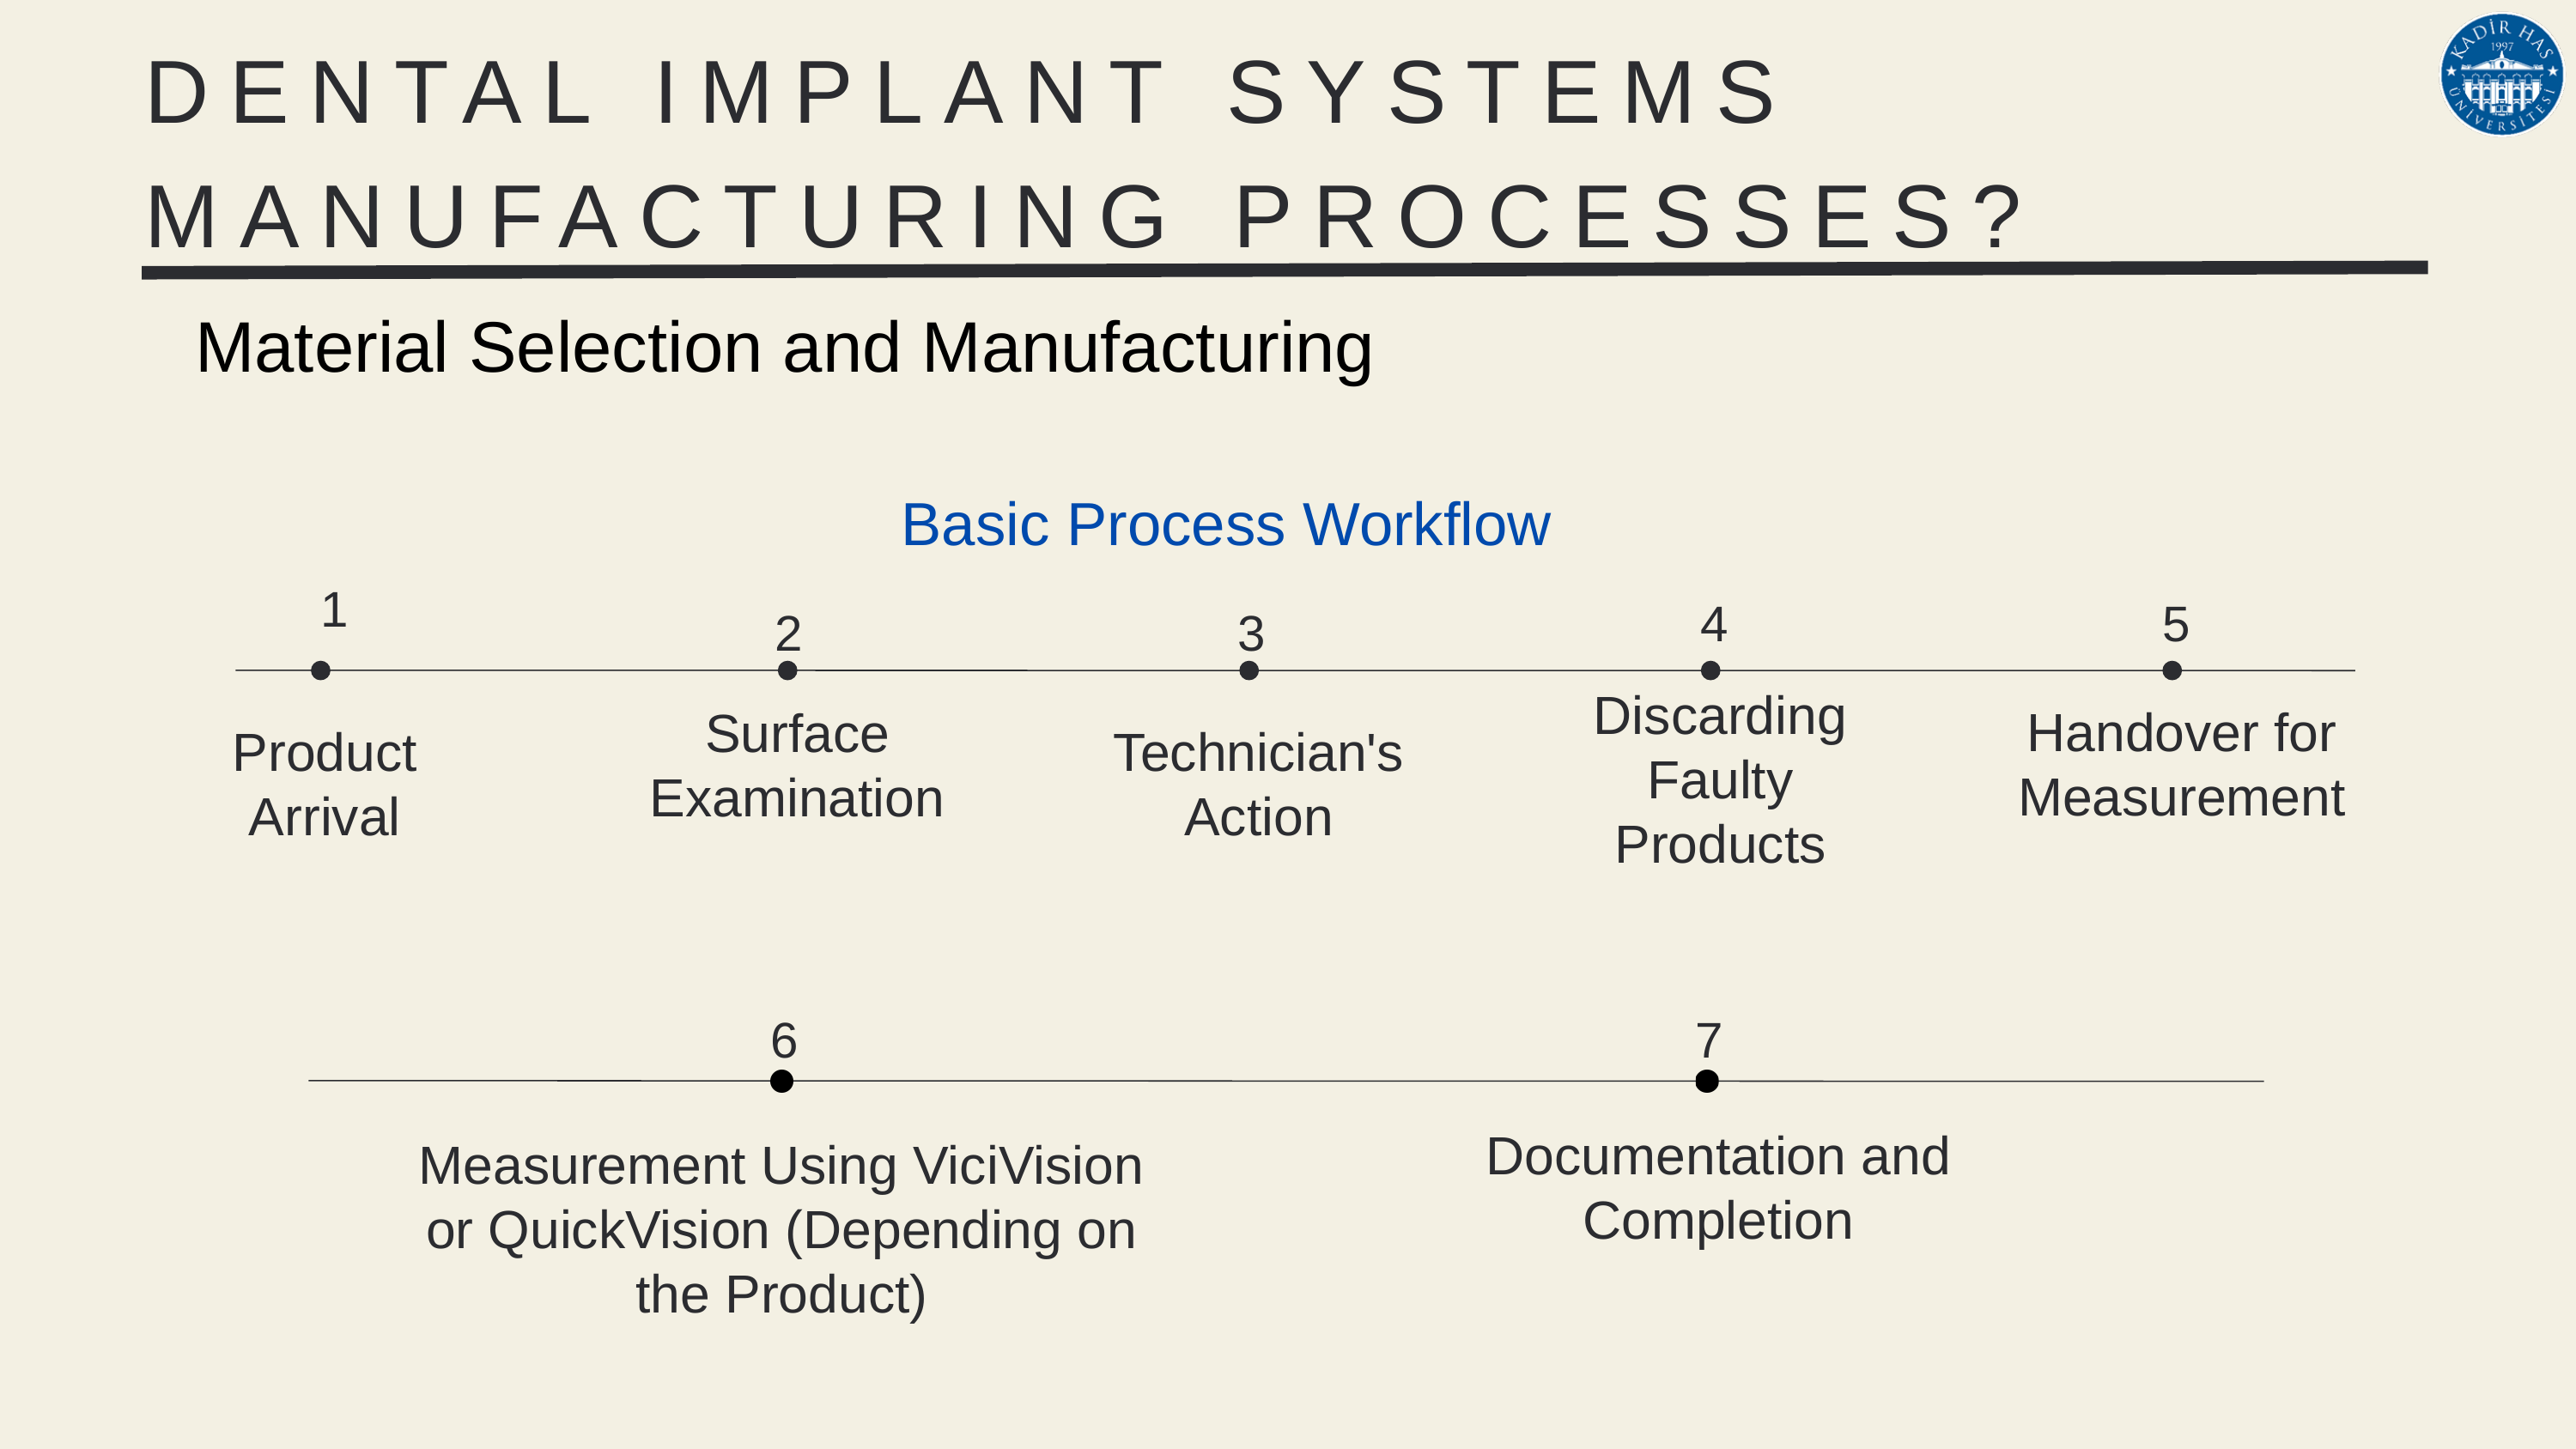

DENTAL IMPLANT SYSTEMS MANUFACTURING PROCESSES?

Material Selection and Manufacturing
Basic Process Workflow
1
4
5
2
3

Discarding Faulty Products
Handover for Measurement
Surface Examination
Product Arrival
Technician's Action
6
7

Documentation and Completion
Measurement Using ViciVision or QuickVision (Depending on the Product)